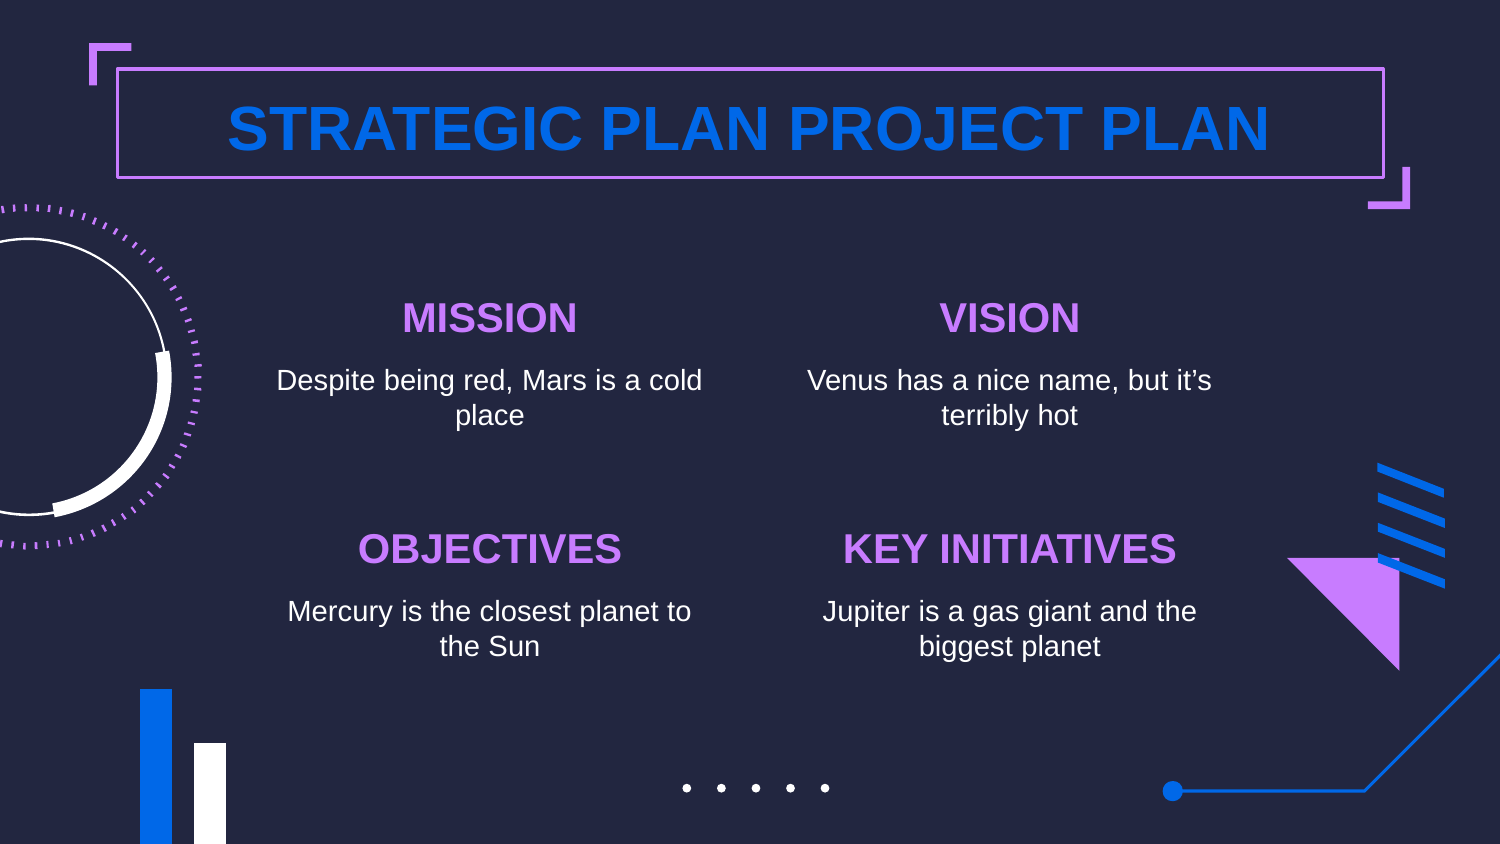

# STRATEGIC PLAN PROJECT PLAN
MISSION
VISION
Despite being red, Mars is a cold place
Venus has a nice name, but it’s terribly hot
KEY INITIATIVES
OBJECTIVES
Mercury is the closest planet to the Sun
Jupiter is a gas giant and the biggest planet